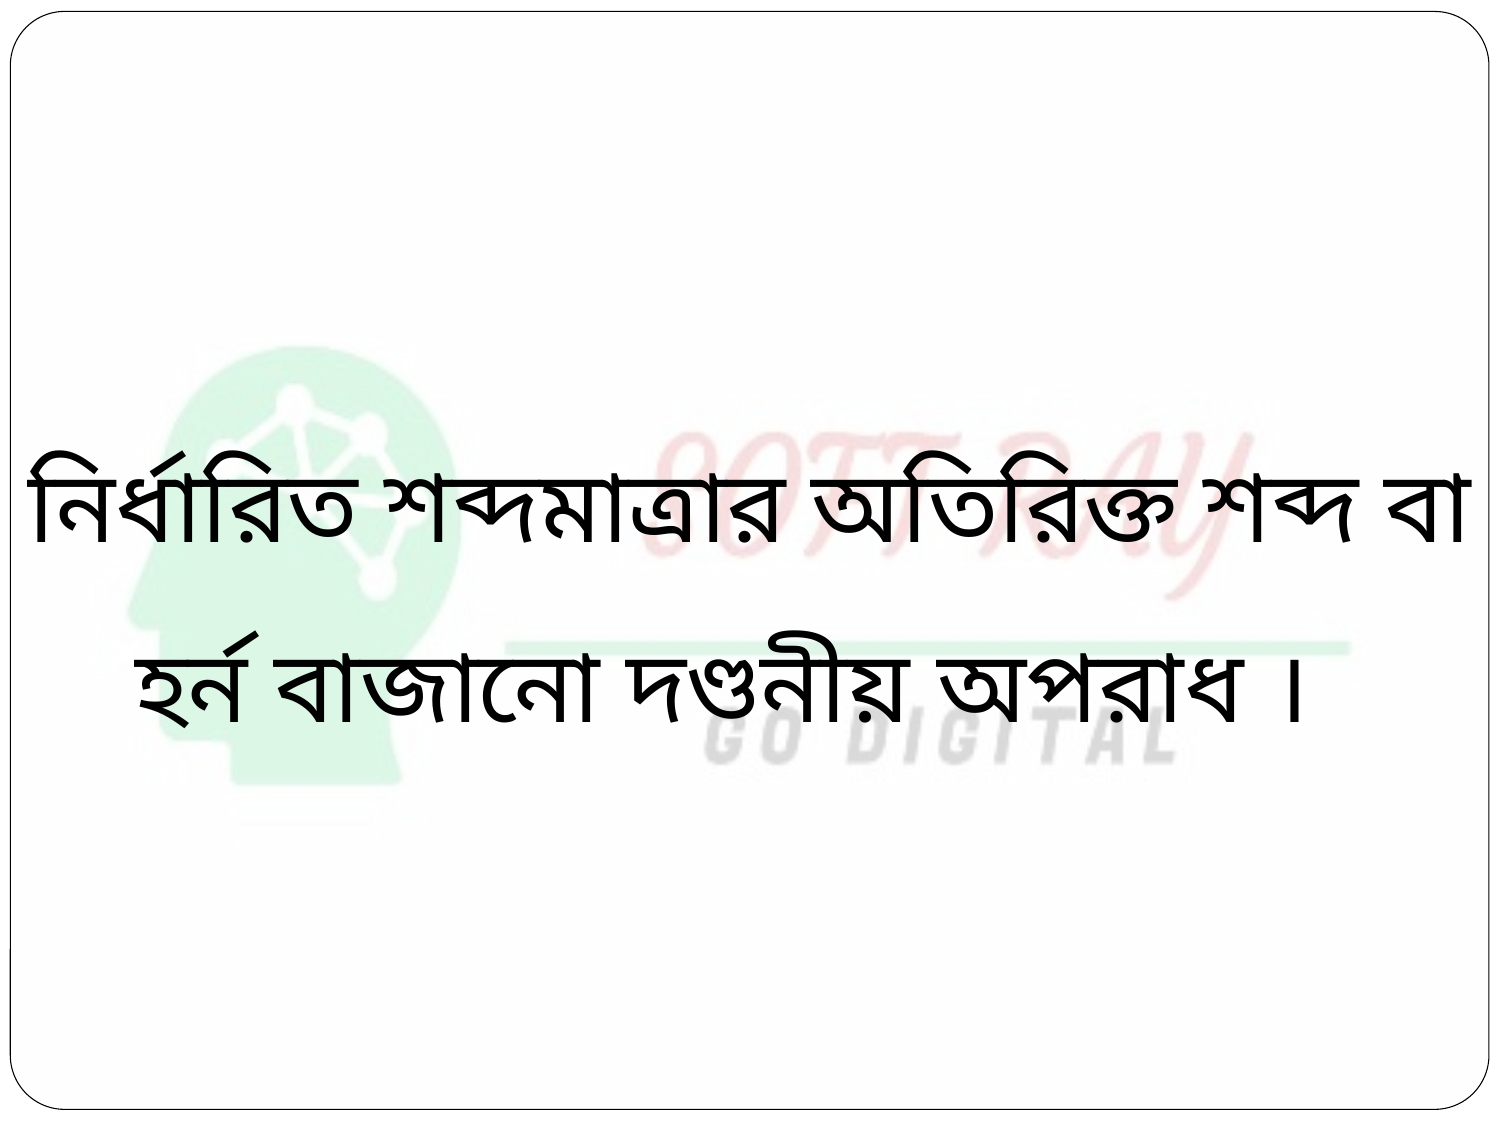

নির্ধারিত শব্দমাত্রার অতিরিক্ত শব্দ বা হর্ন বাজানো দণ্ডনীয় অপরাধ ।